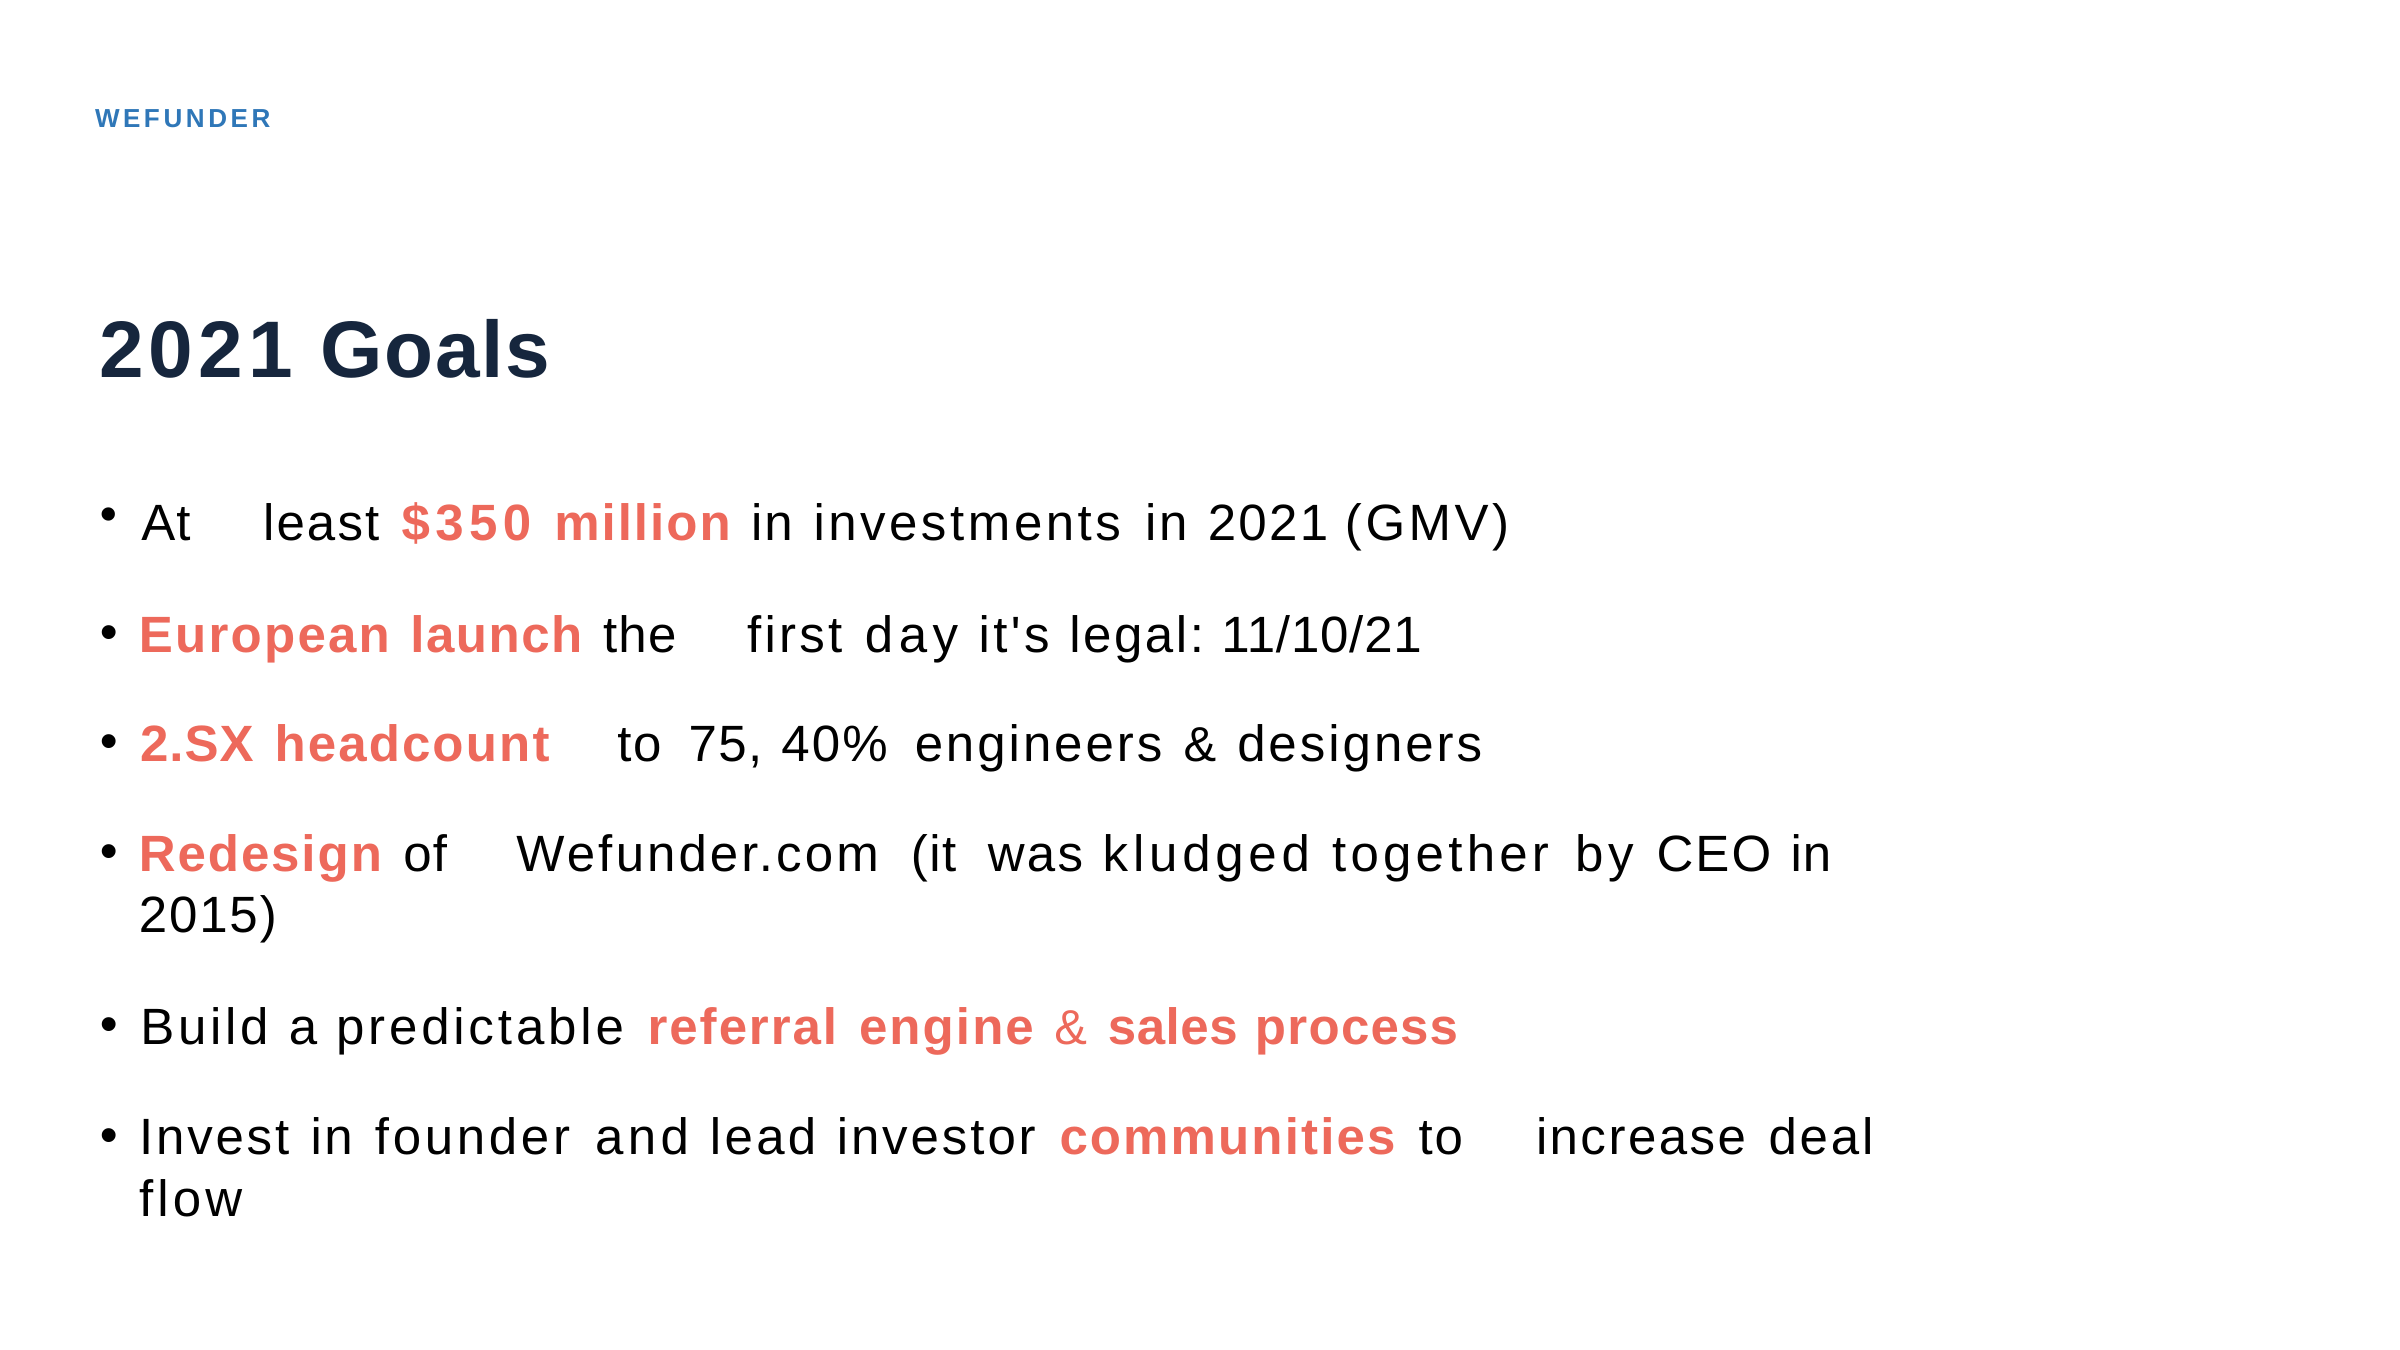

WEFUNDER
# 2021 Goals
At	least $350 million in investments in 2021 (GMV)
European launch the	first day it's legal: 11/10/21
2.SX headcount	to	75, 40%	engineers & designers
Redesign of	Wefunder.com	(it	was kludged together by CEO in 2015)
Build a predictable referral engine & sales process
Invest in founder and lead investor communities to	increase deal flow